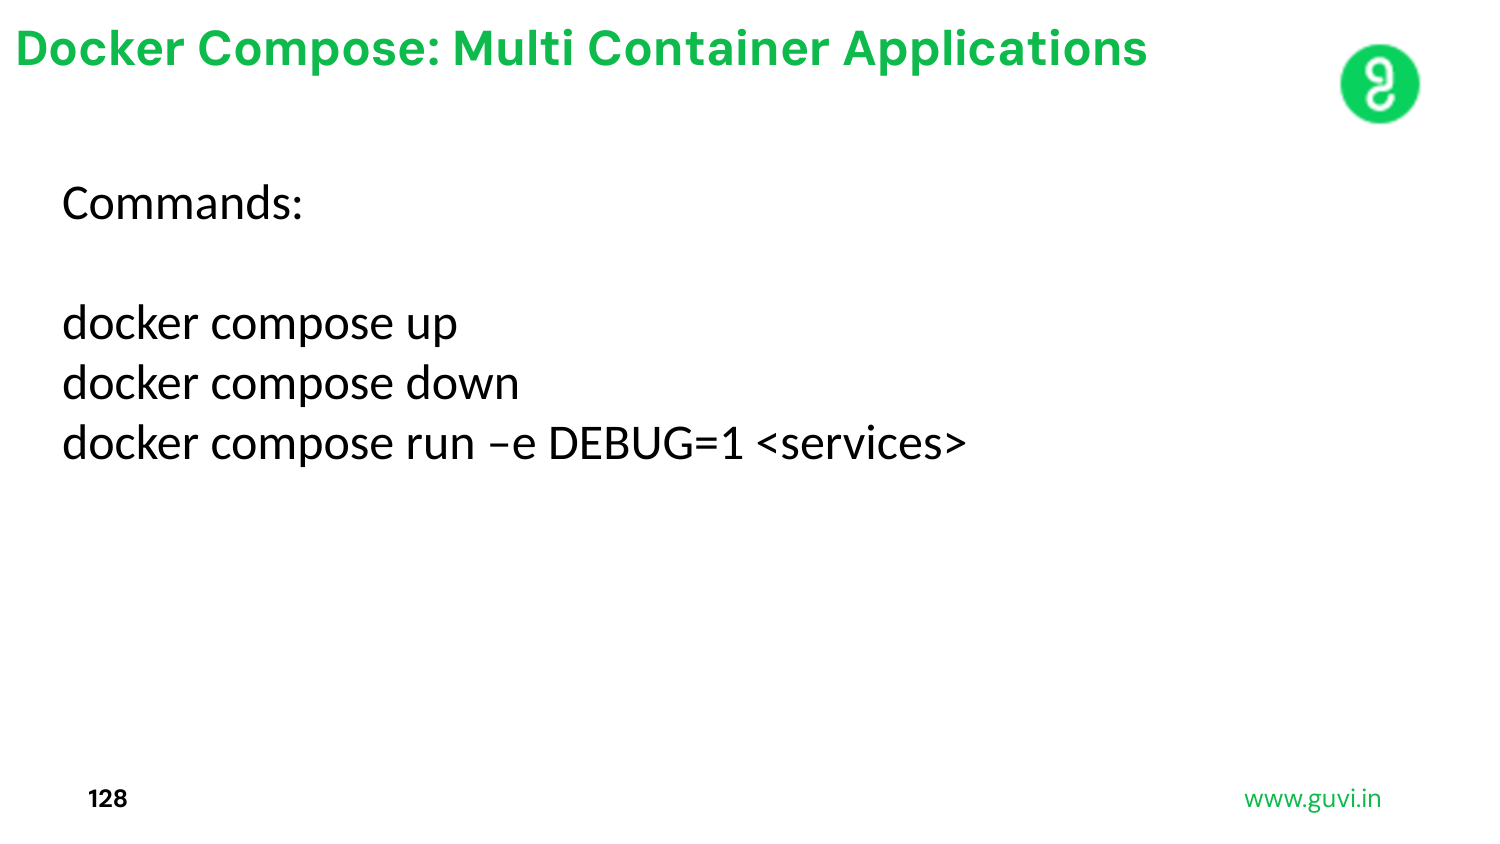

Docker Compose: Multi Container Applications
Commands:

docker compose up
docker compose down
docker compose run –e DEBUG=1 <services>
128
www.guvi.in